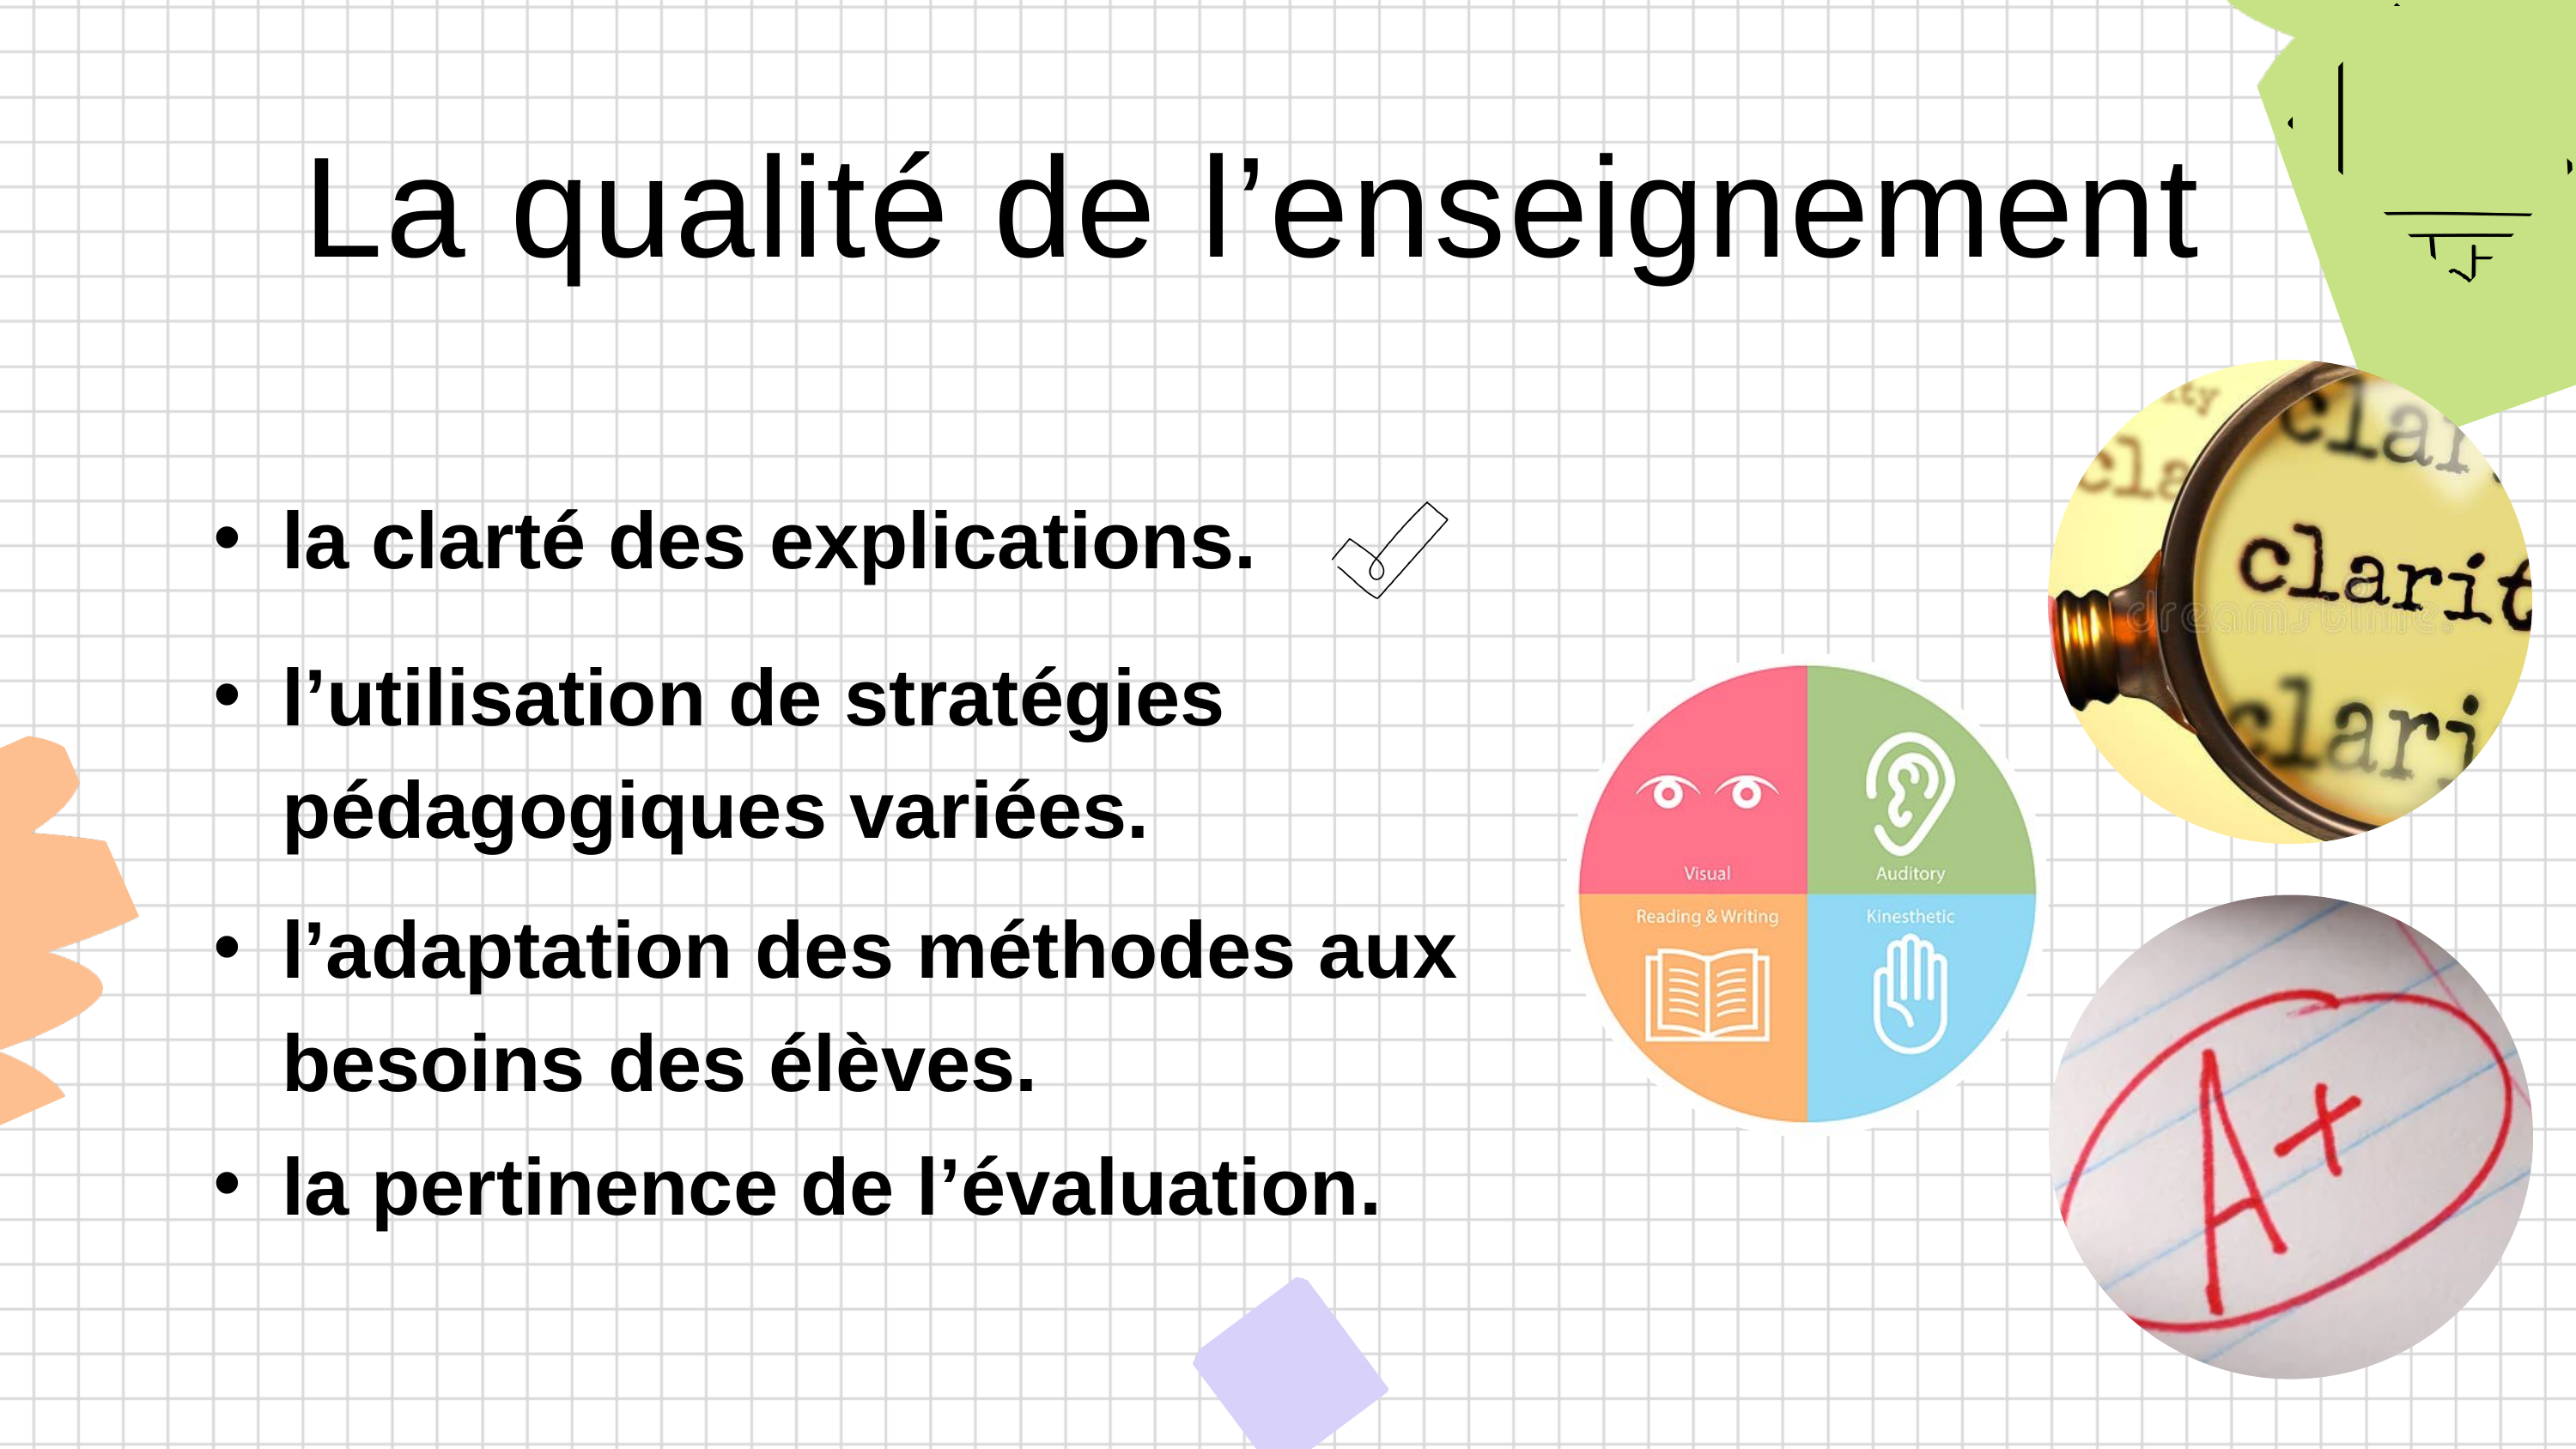

La qualité de l’enseignement

la clarté des explications.

l’utilisation de stratégies pédagogiques variées.

l’adaptation des méthodes aux besoins des élèves.

la pertinence de l’évaluation.